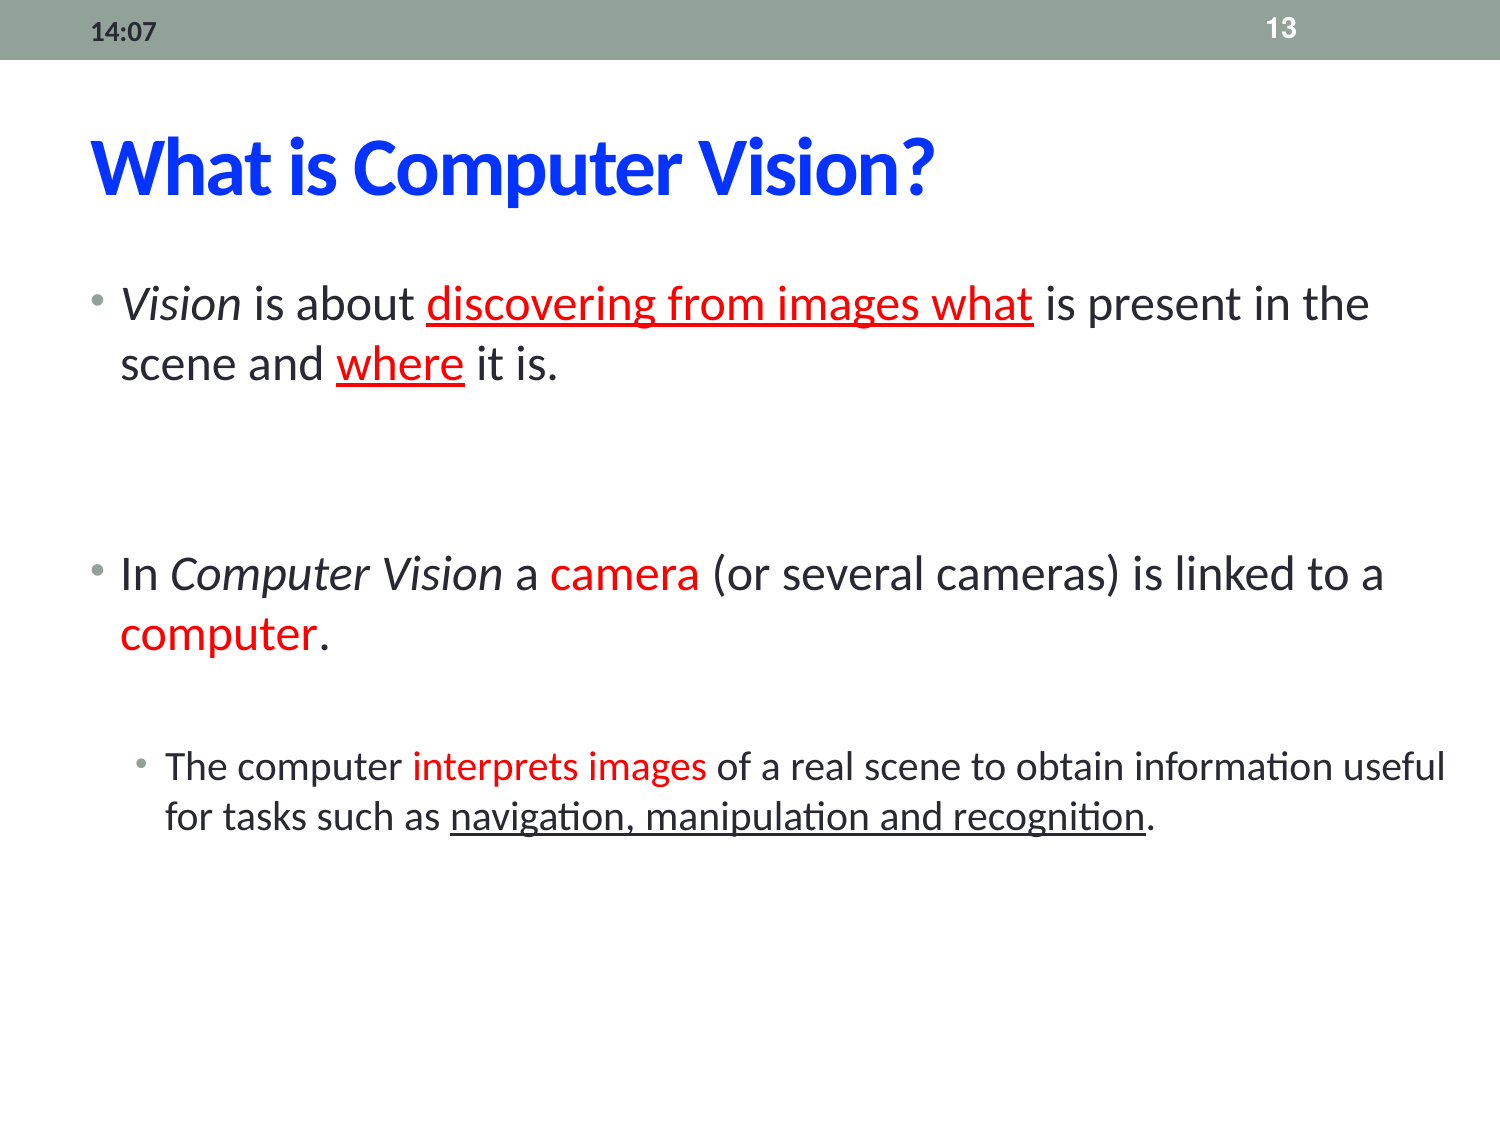

14:07
13
# What is Computer Vision?
Vision is about discovering from images what is present in the scene and where it is.

In Computer Vision a camera (or several cameras) is linked to a computer.

The computer interprets images of a real scene to obtain information useful for tasks such as navigation, manipulation and recognition.